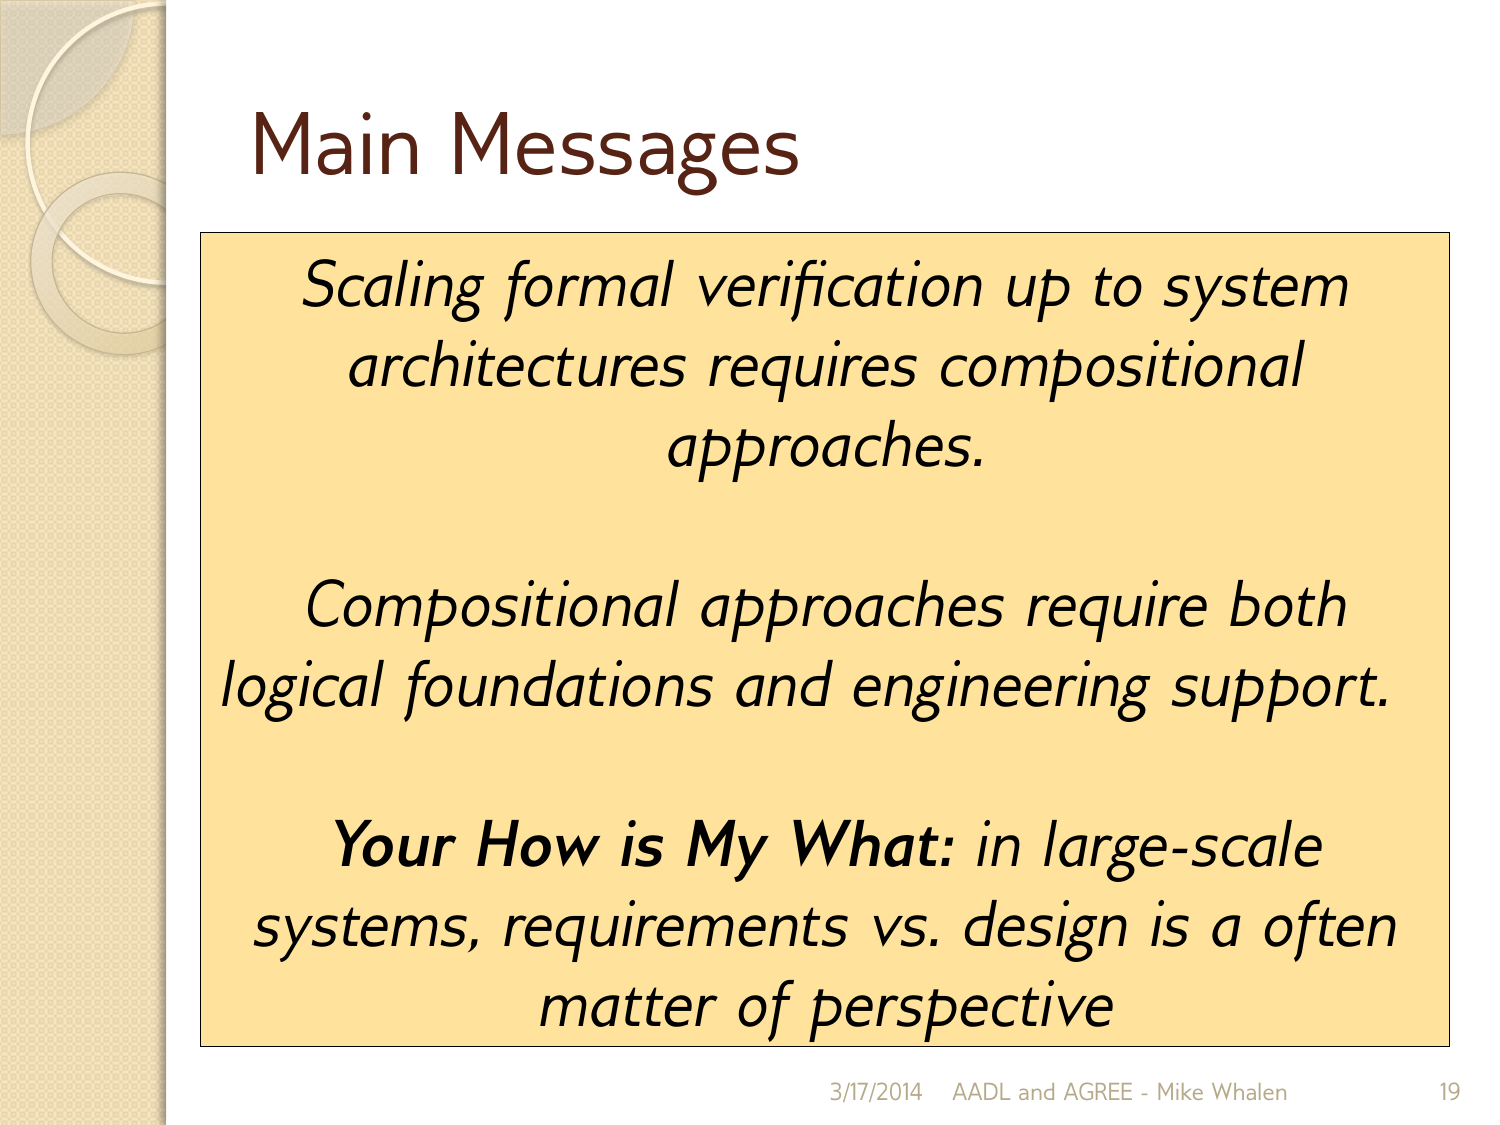

# Main Messages
Scaling formal verification up to system architectures requires compositional approaches.

Compositional approaches require both logical foundations and engineering support.

Your How is My What: in large-scale systems, requirements vs. design is a often matter of perspective
3/17/2014
AADL and AGREE - Mike Whalen
19